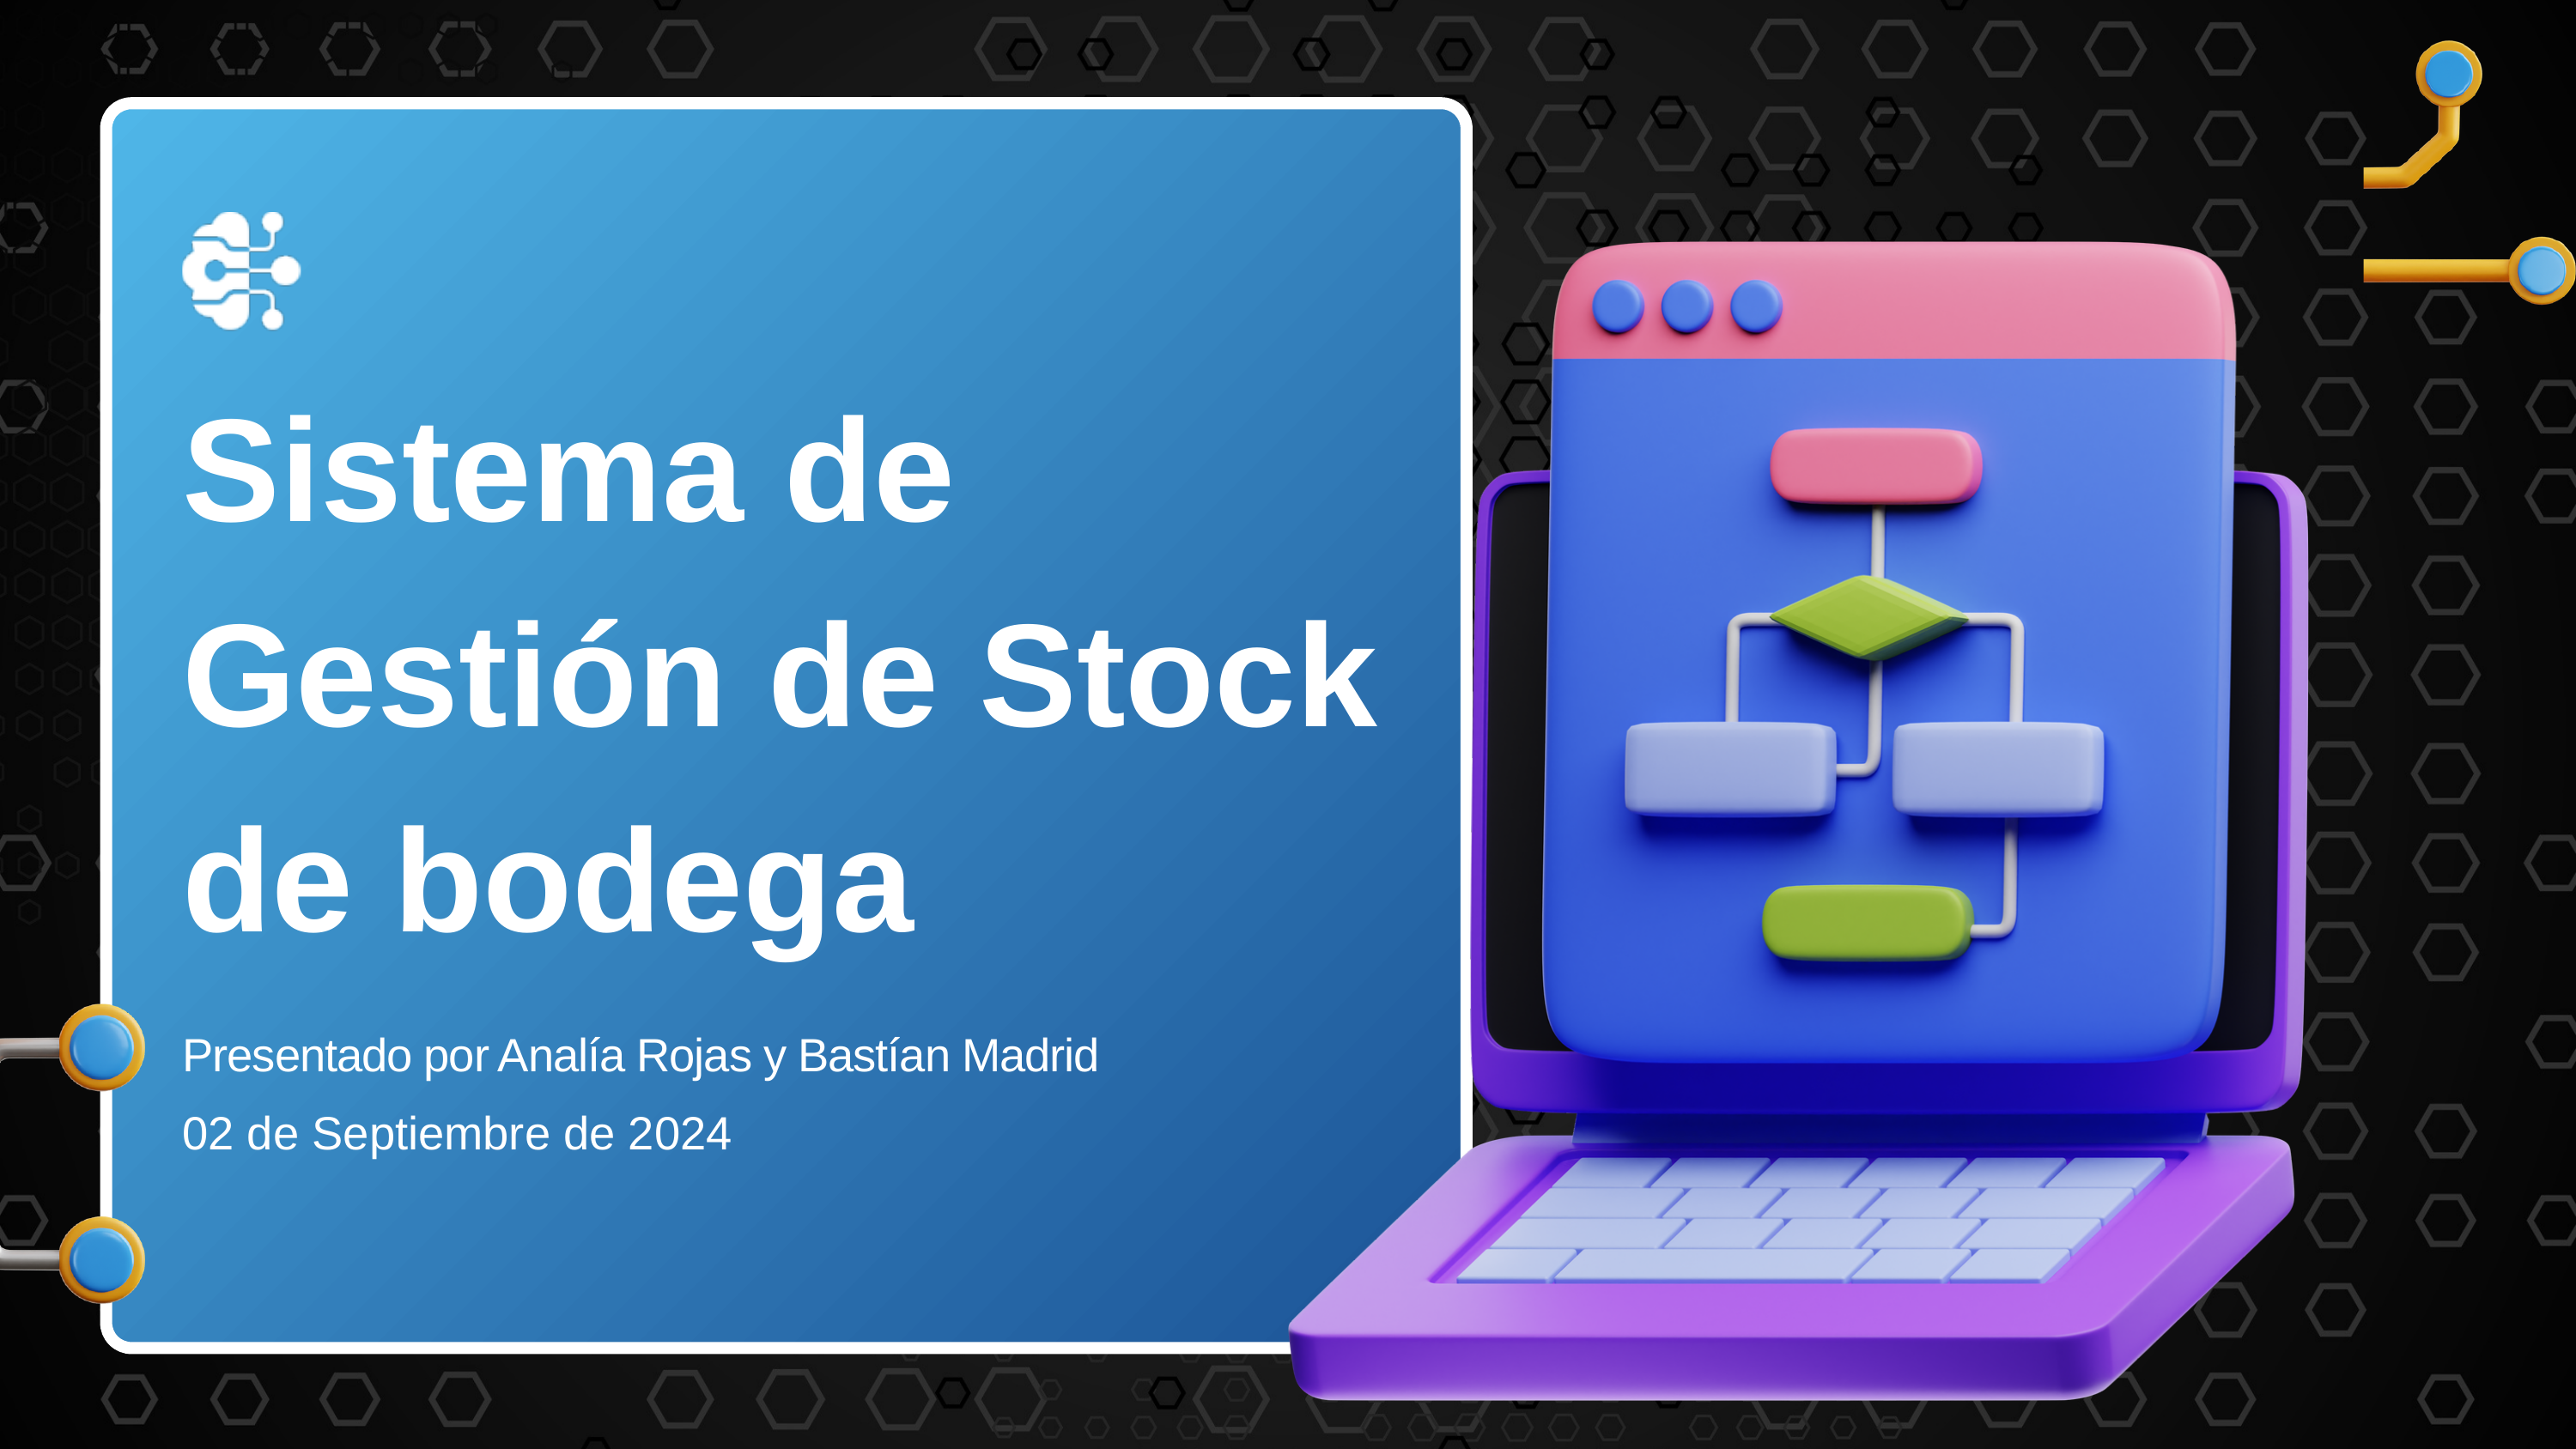

Sistema de Gestión de Stock de bodega

Presentado por Analía Rojas y Bastían Madrid
02 de Septiembre de 2024